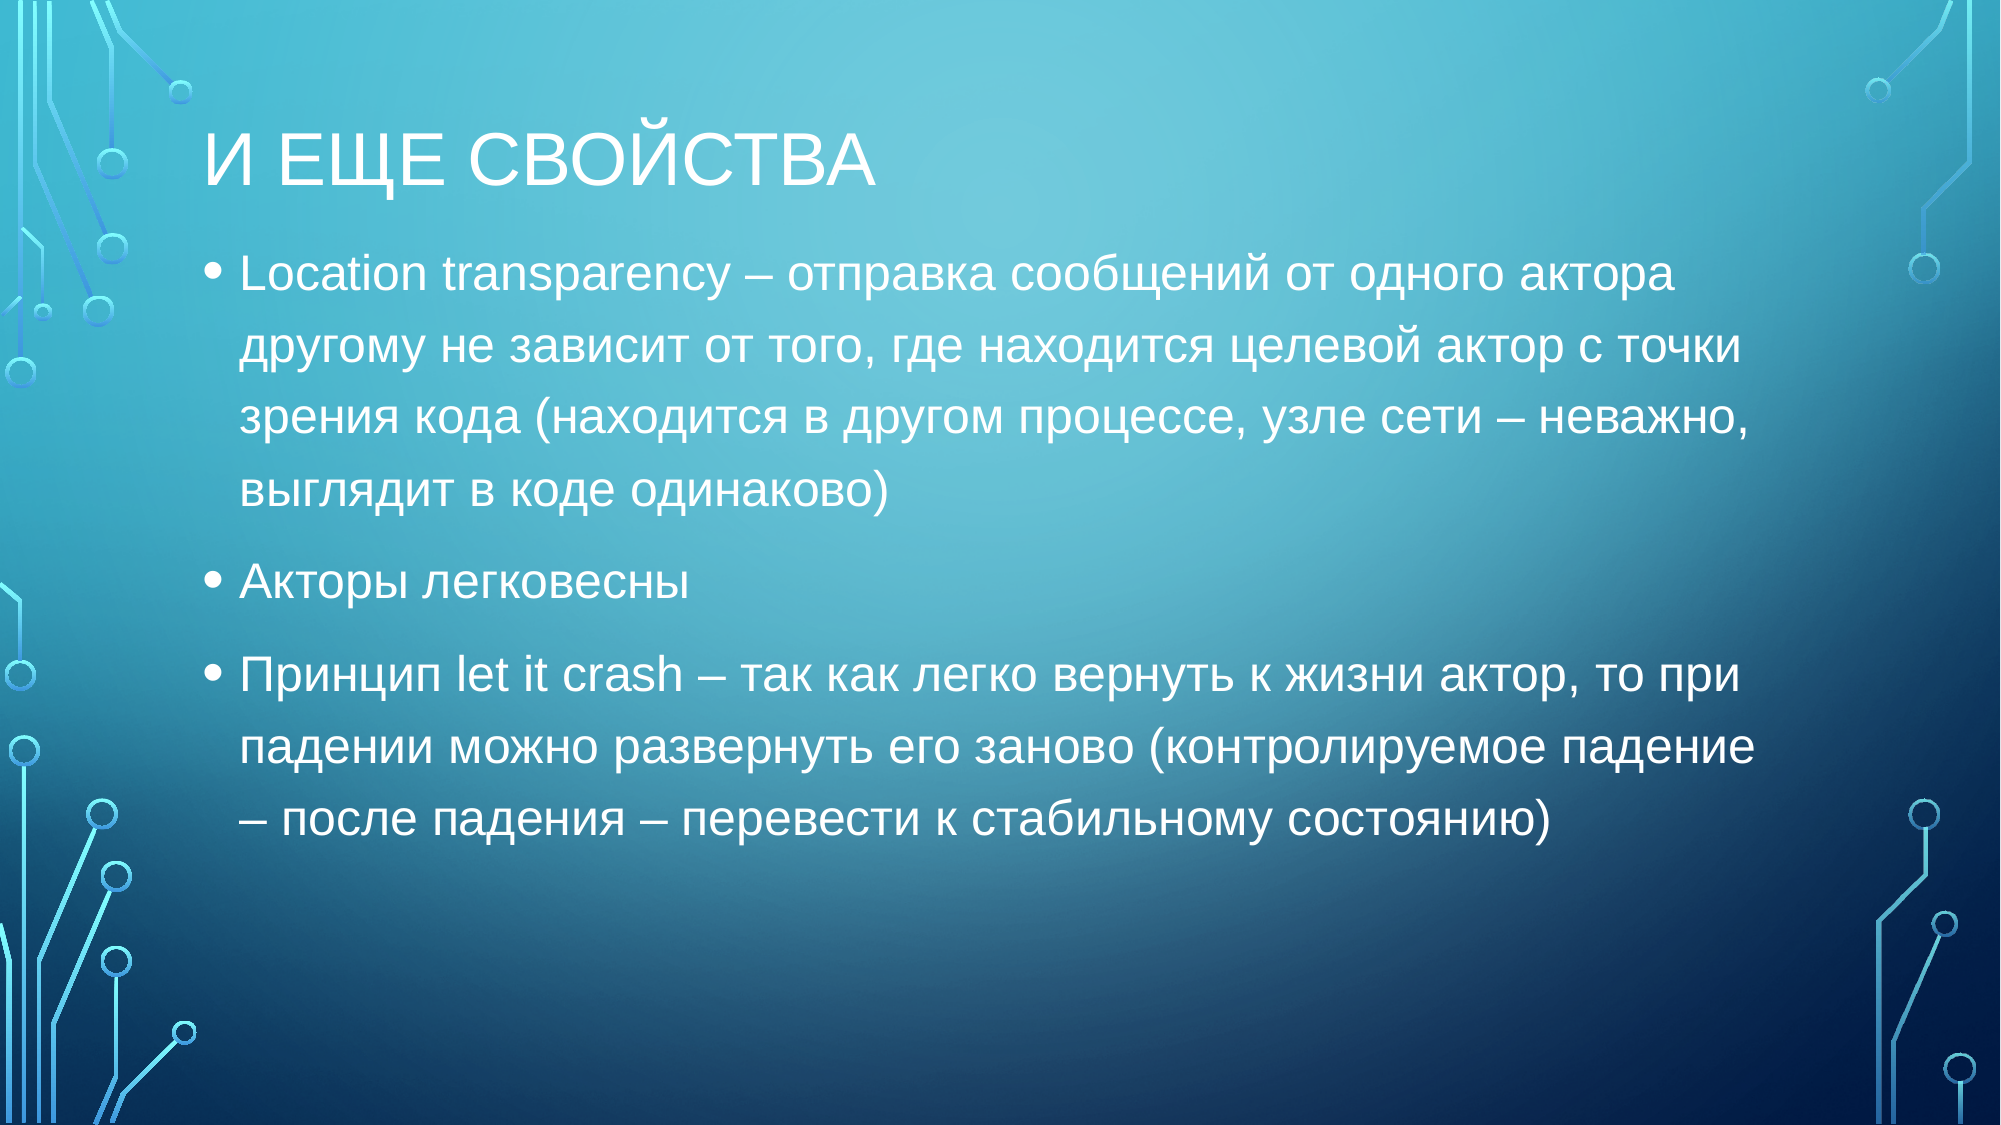

# И еще свойства
Location transparency – отправка сообщений от одного актора другому не зависит от того, где находится целевой актор с точки зрения кода (находится в другом процессе, узле сети – неважно, выглядит в коде одинаково)
Акторы легковесны
Принцип let it crash – так как легко вернуть к жизни актор, то при падении можно развернуть его заново (контролируемое падение – после падения – перевести к стабильному состоянию)